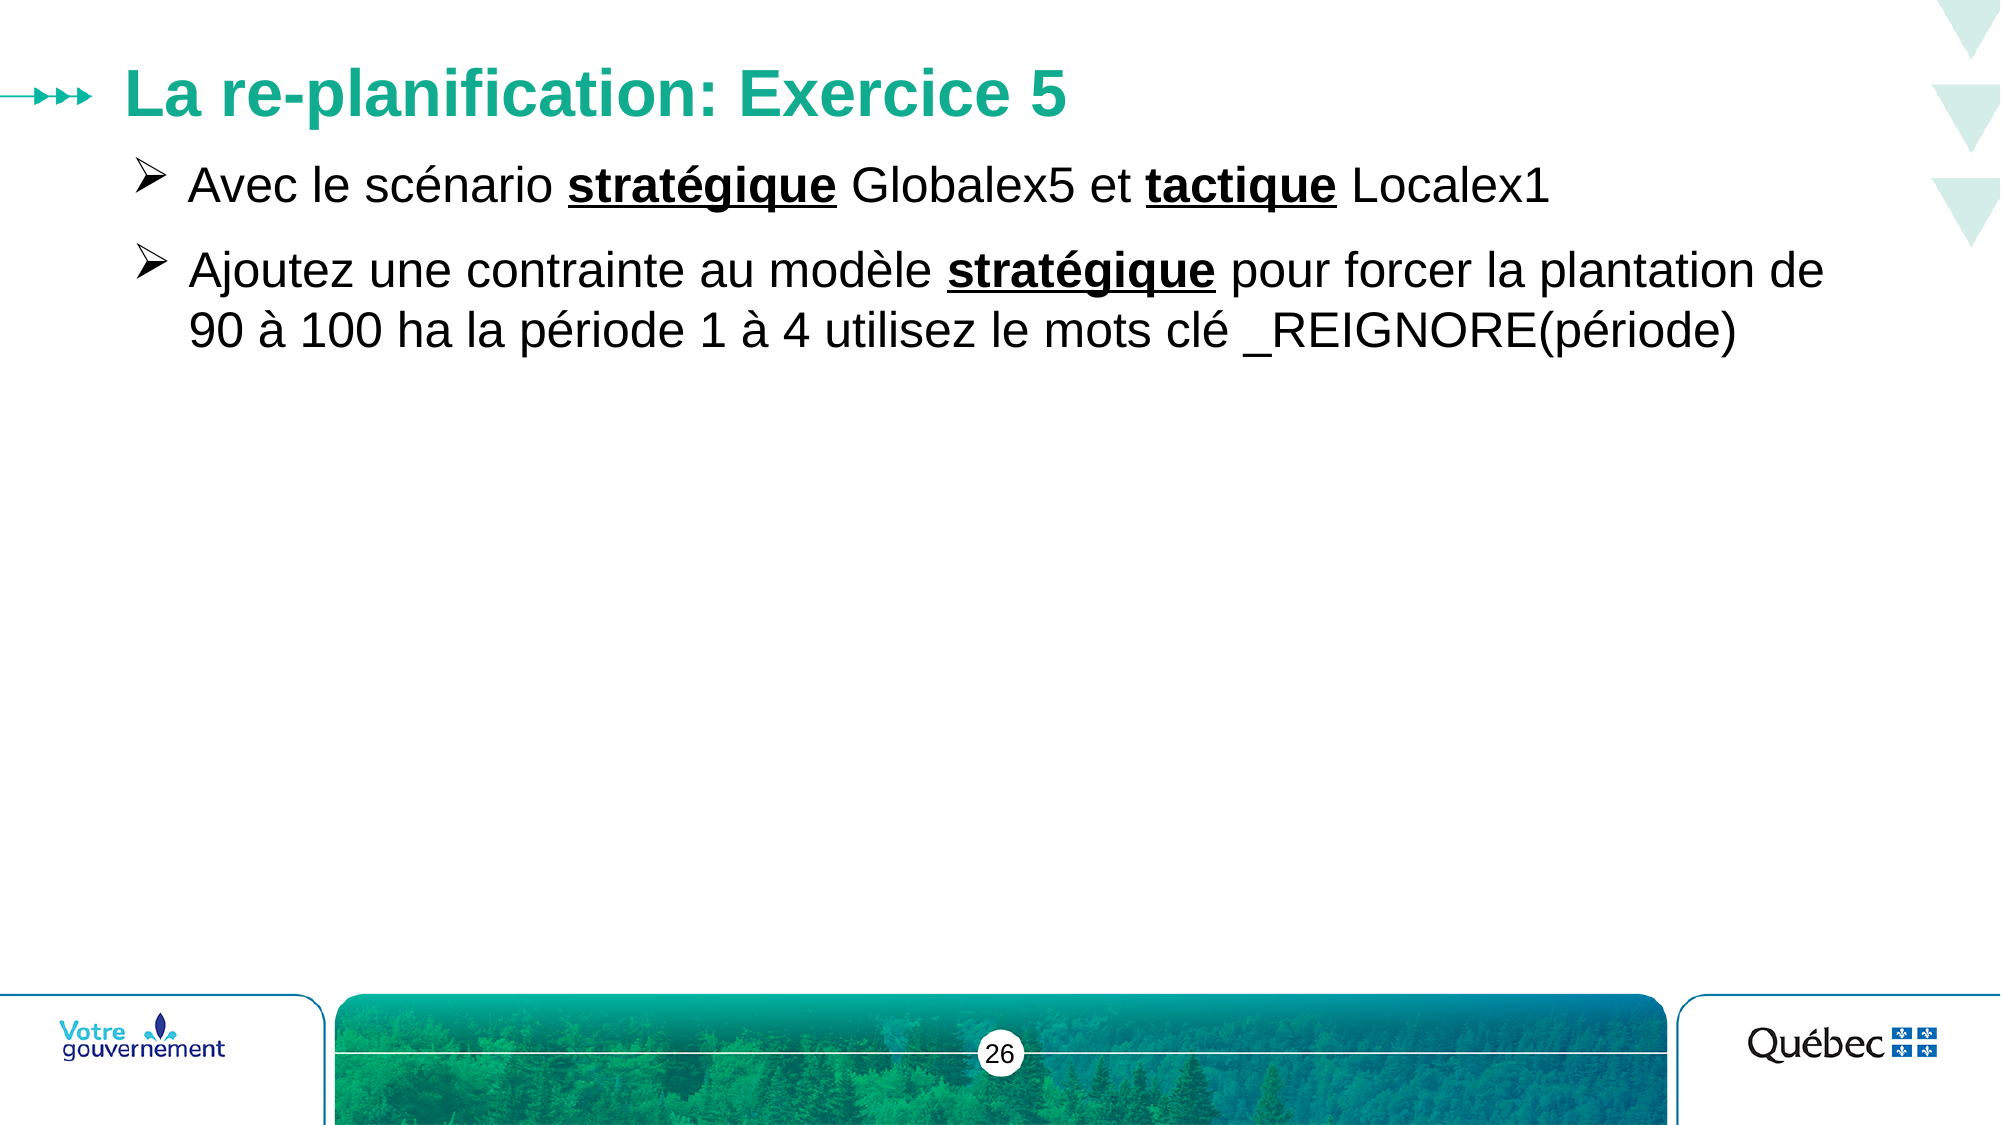

# La re-planification: Exercice 5
Avec le scénario stratégique Globalex5 et tactique Localex1
Ajoutez une contrainte au modèle stratégique pour forcer la plantation de 90 à 100 ha la période 1 à 4 utilisez le mots clé _REIGNORE(période)

26